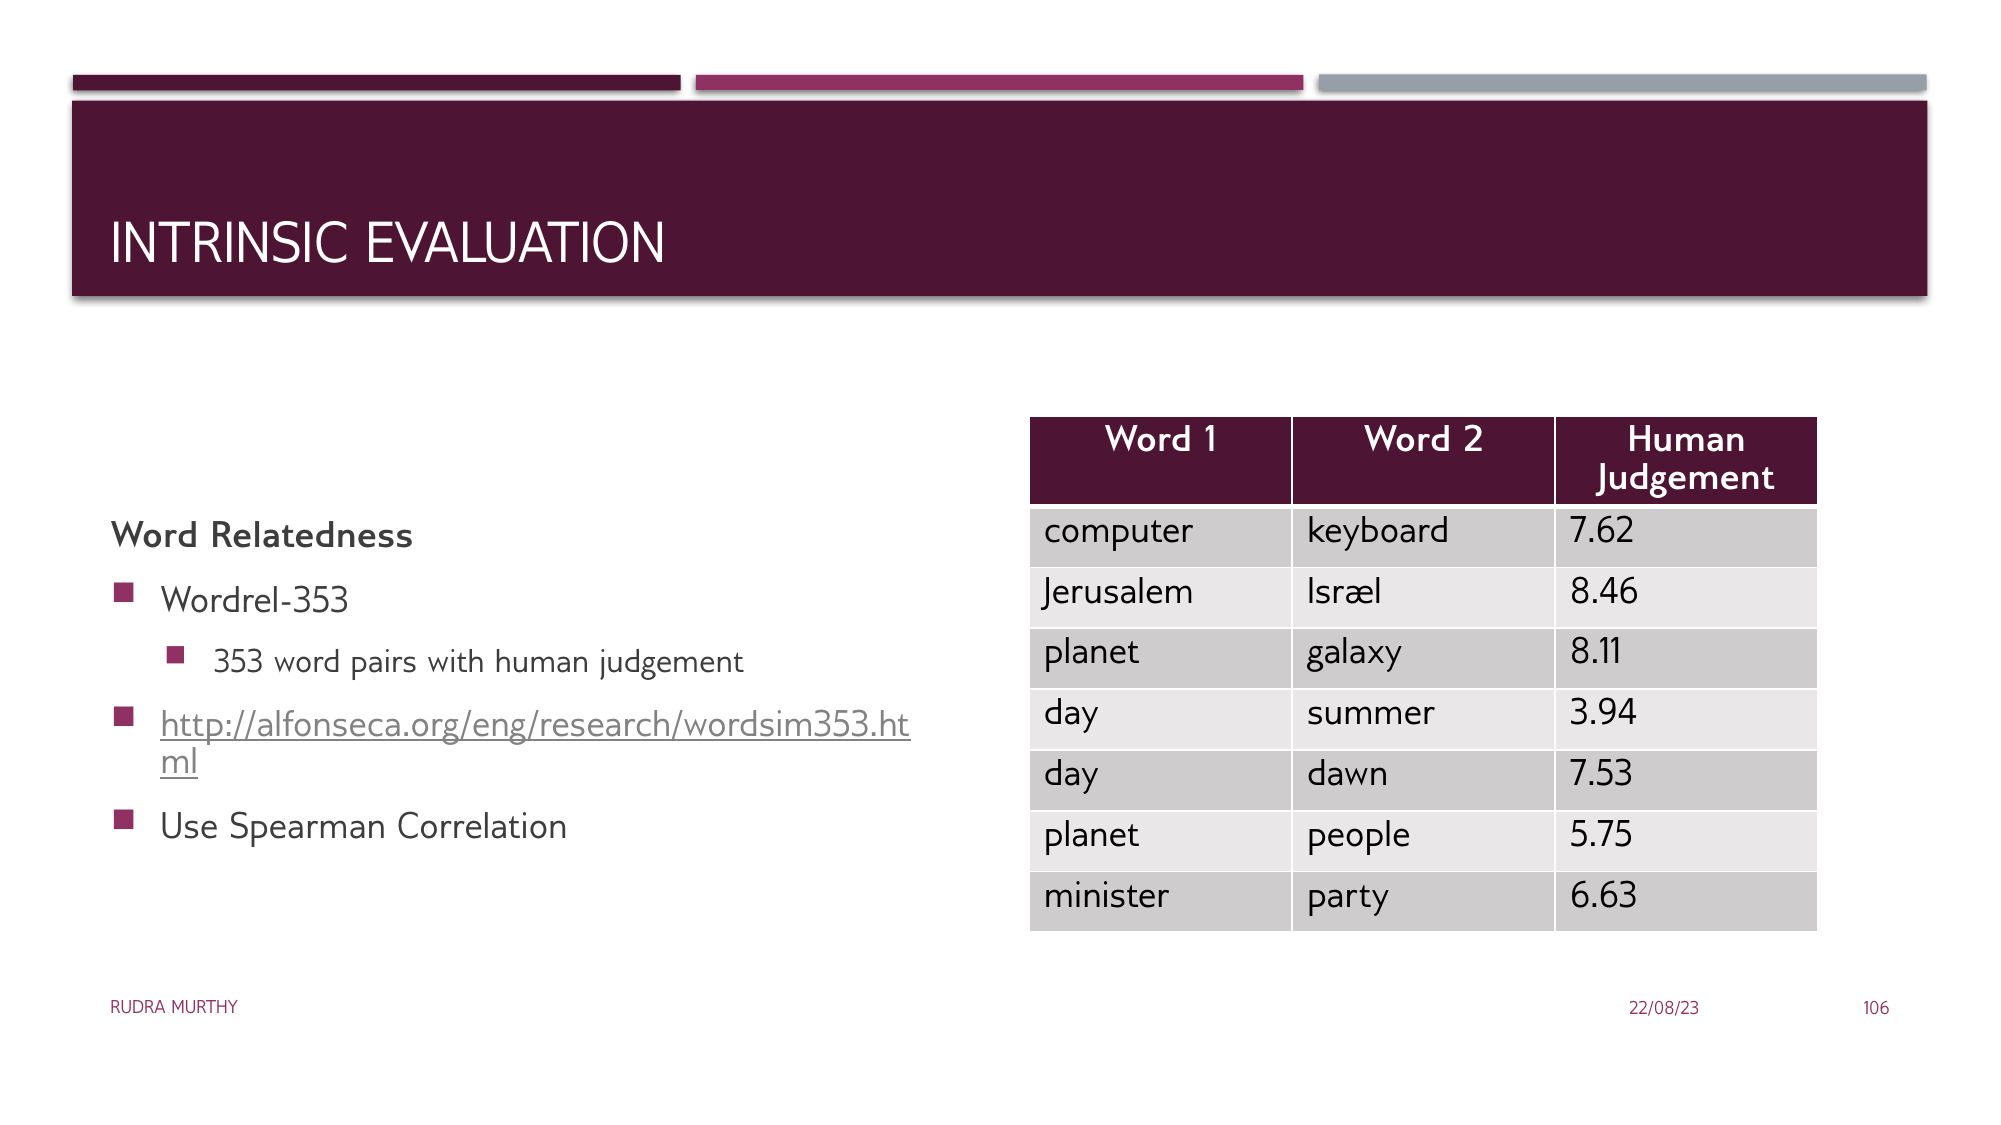

# Intrinsic Evaluation
Word Relatedness
Wordrel-353
353 word pairs with human judgement
http://alfonseca.org/eng/research/wordsim353.html
Use Spearman Correlation
| Word 1 | Word 2 | Human Judgement |
| --- | --- | --- |
| computer | keyboard | 7.62 |
| Jerusalem | Israel | 8.46 |
| planet | galaxy | 8.11 |
| day | summer | 3.94 |
| day | dawn | 7.53 |
| planet | people | 5.75 |
| minister | party | 6.63 |
Rudra Murthy
22/08/23
106